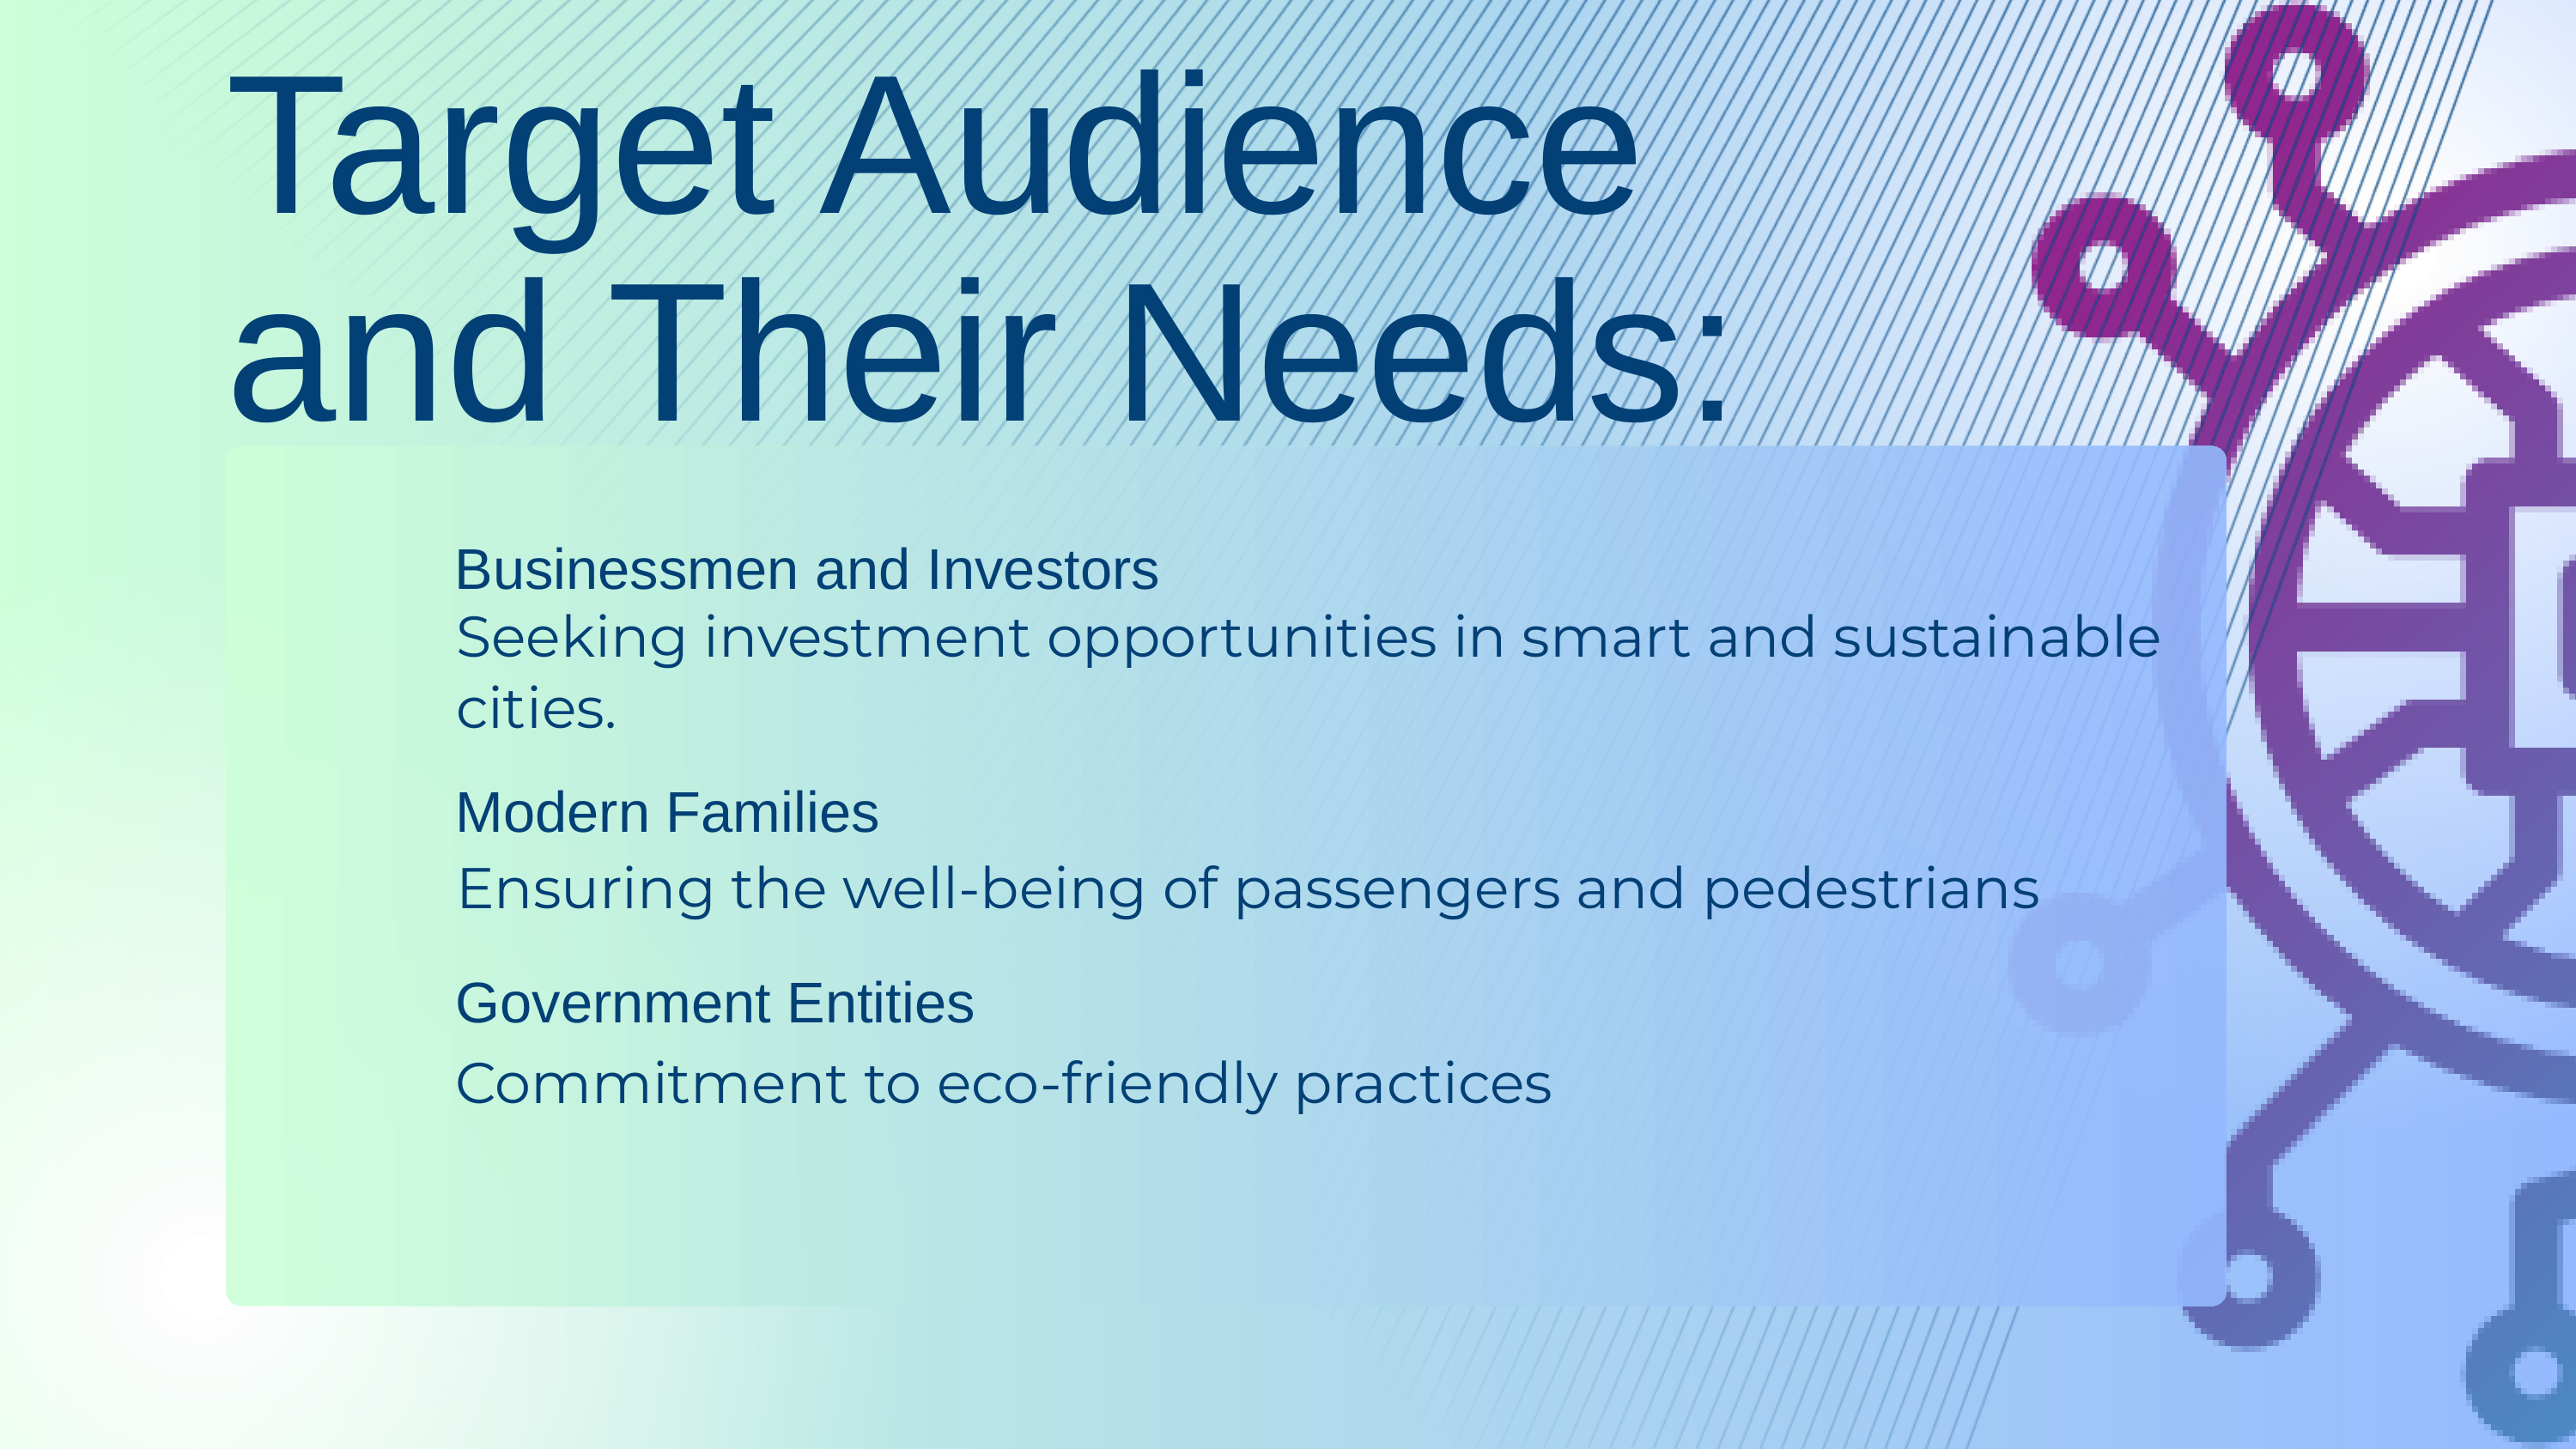

Target Audience and Their Needs:

Businessmen and Investors
Seeking investment opportunities in smart and sustainable cities.
Modern Families
Ensuring the well-being of passengers and pedestrians
Government Entities
Commitment to eco-friendly practices